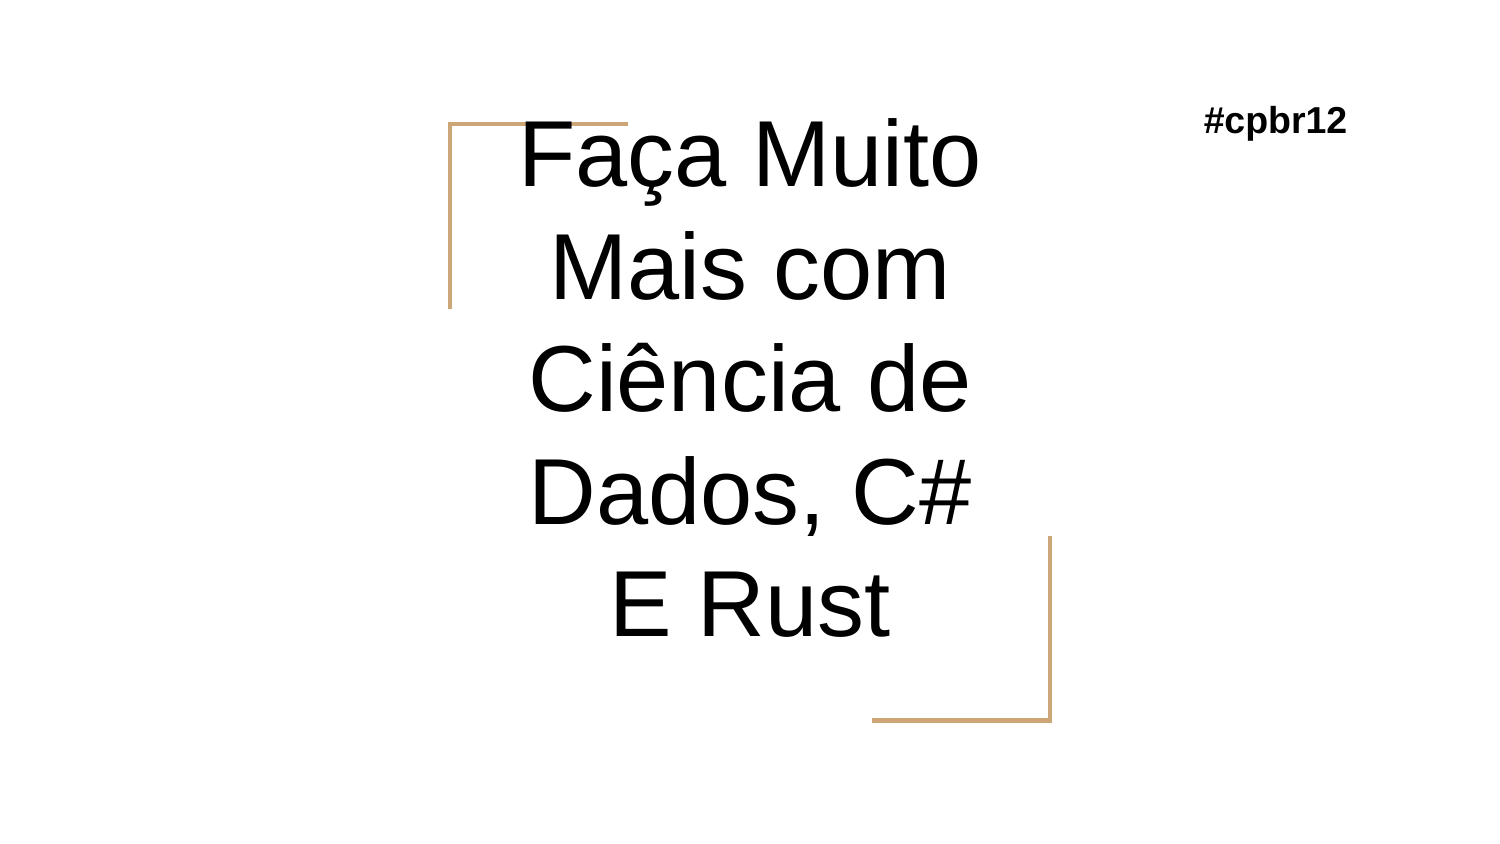

#cpbr12
# Faça Muito Mais com Ciência de Dados, C# E Rust